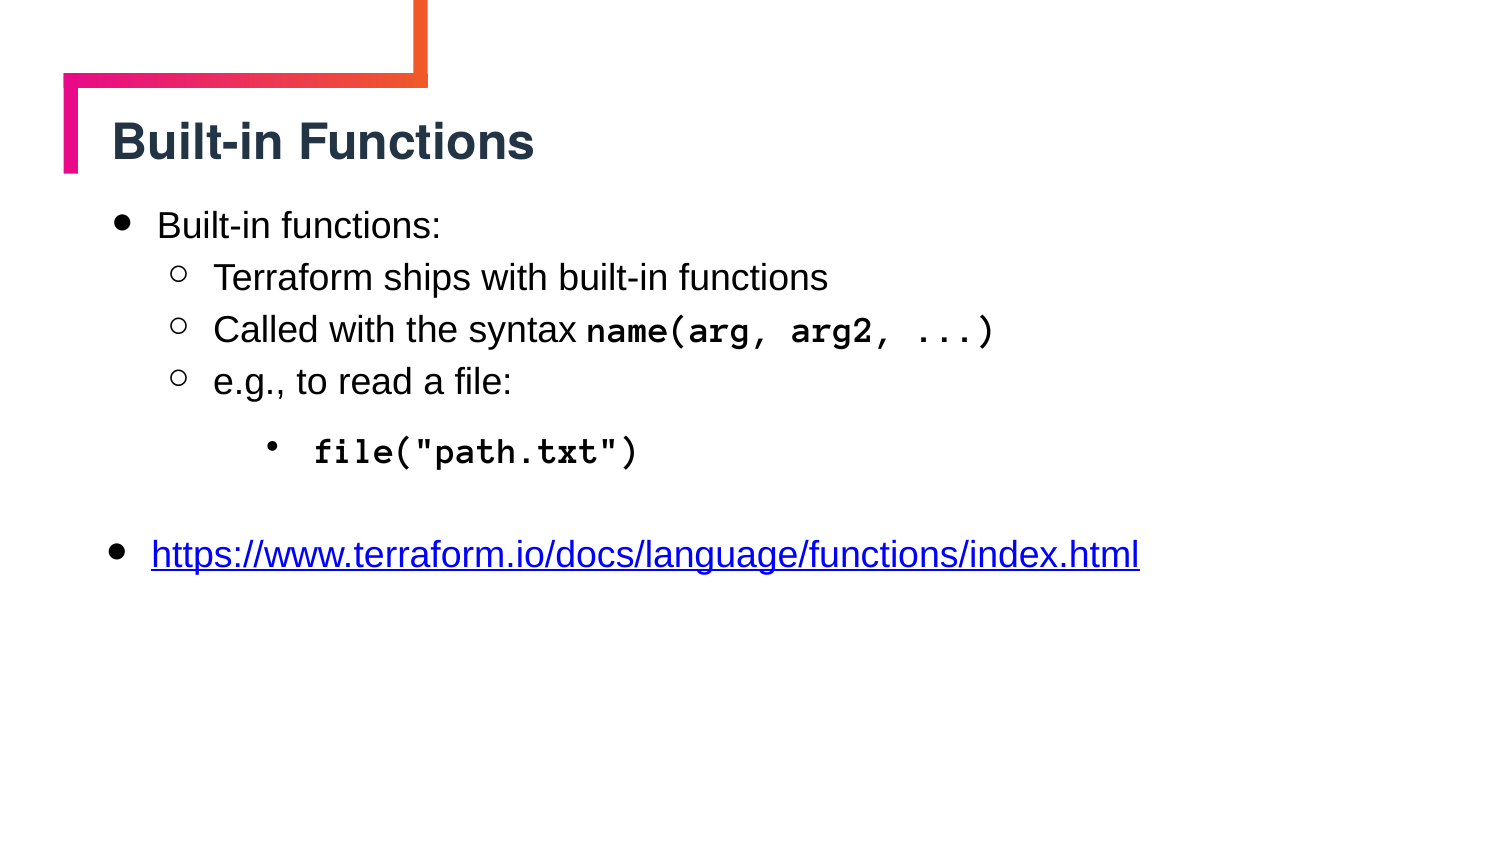

# Built-in Functions
Built-in functions:
Terraform ships with built-in functions
Called with the syntax name(arg, arg2, ...)
e.g., to read a file:
file("path.txt")

https://www.terraform.io/docs/language/functions/index.html
84